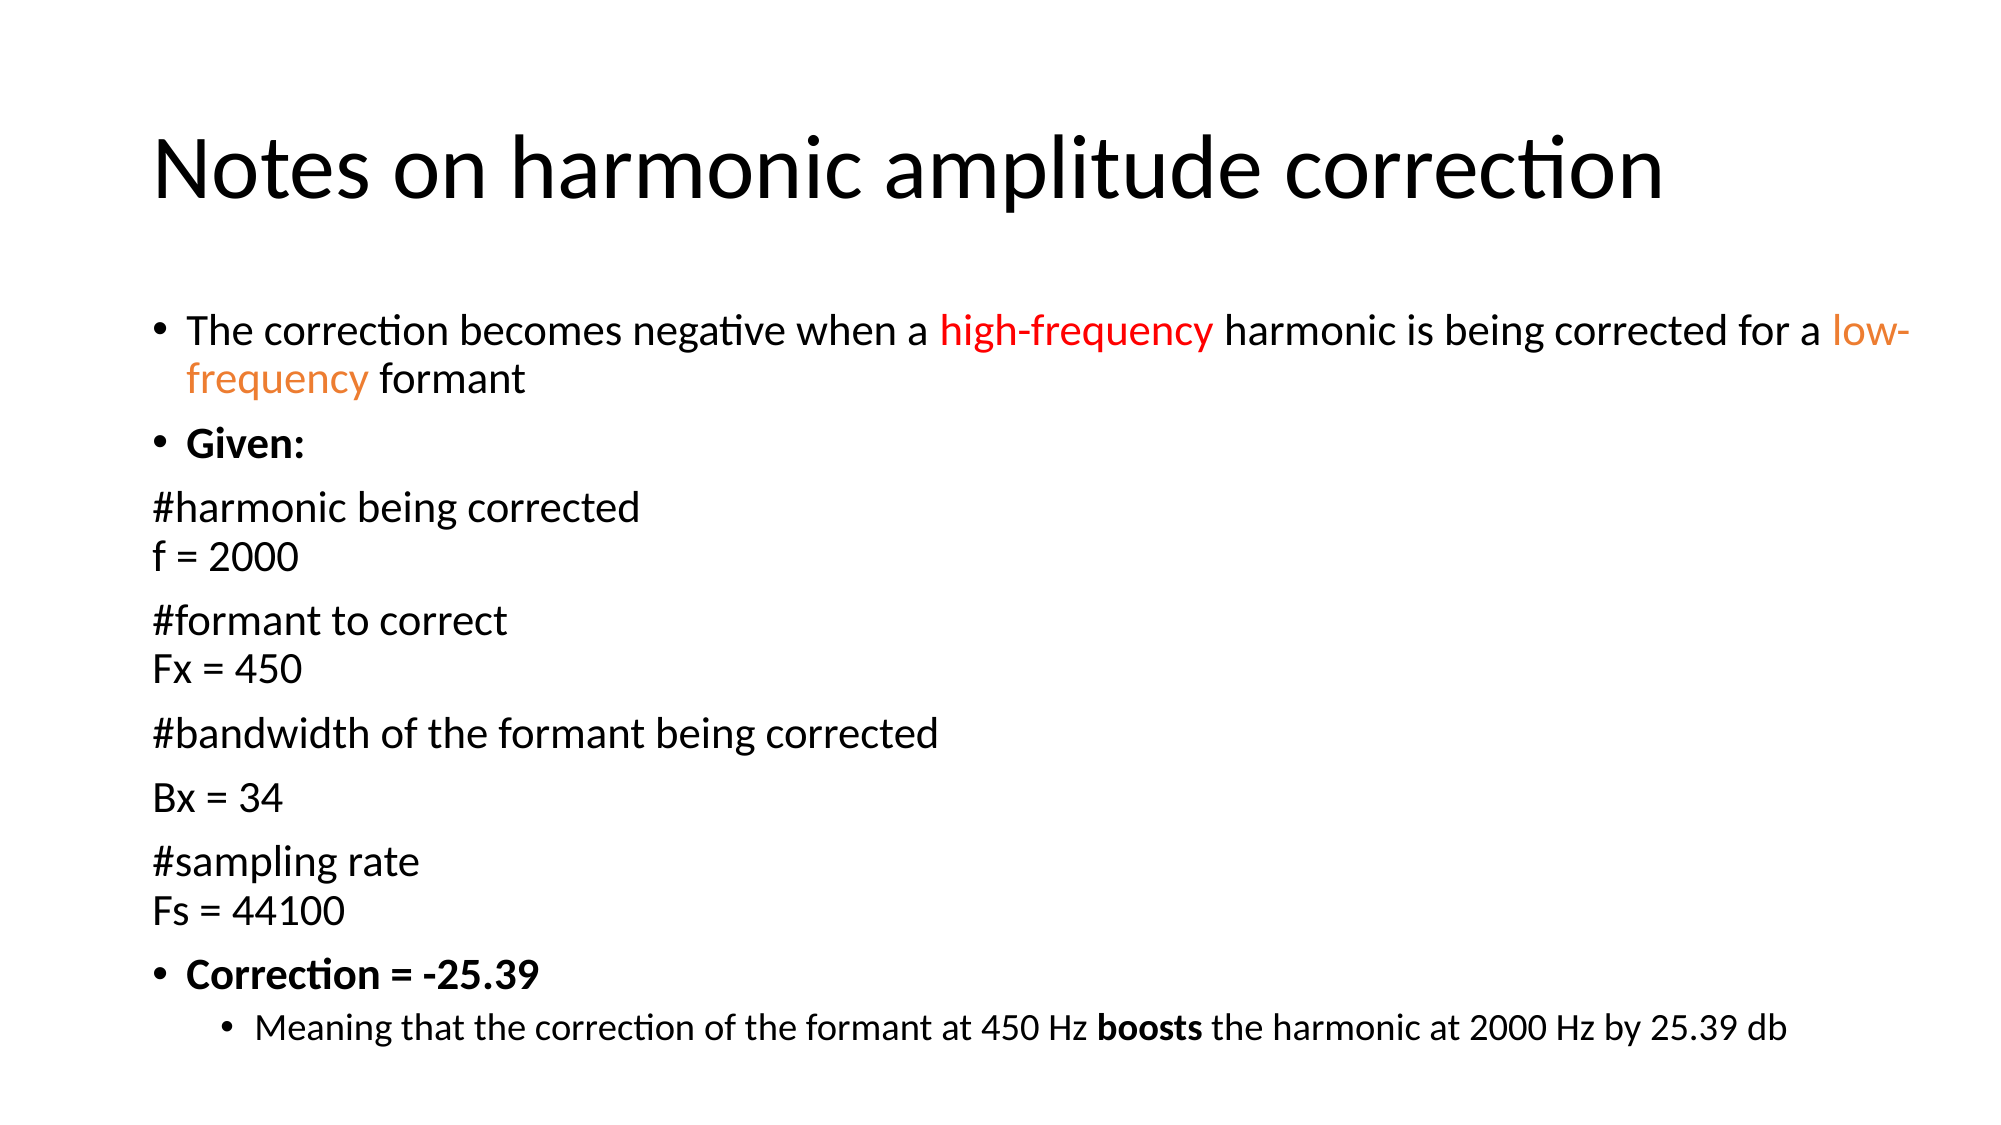

# Notes on harmonic amplitude correction
The correction becomes negative when a high-frequency harmonic is being corrected for a low-frequency formant
Given:
#harmonic being corrected
f = 2000
#formant to correct
Fx = 450
#bandwidth of the formant being corrected
Bx = 34
#sampling rate
Fs = 44100
Correction = -25.39
Meaning that the correction of the formant at 450 Hz boosts the harmonic at 2000 Hz by 25.39 db